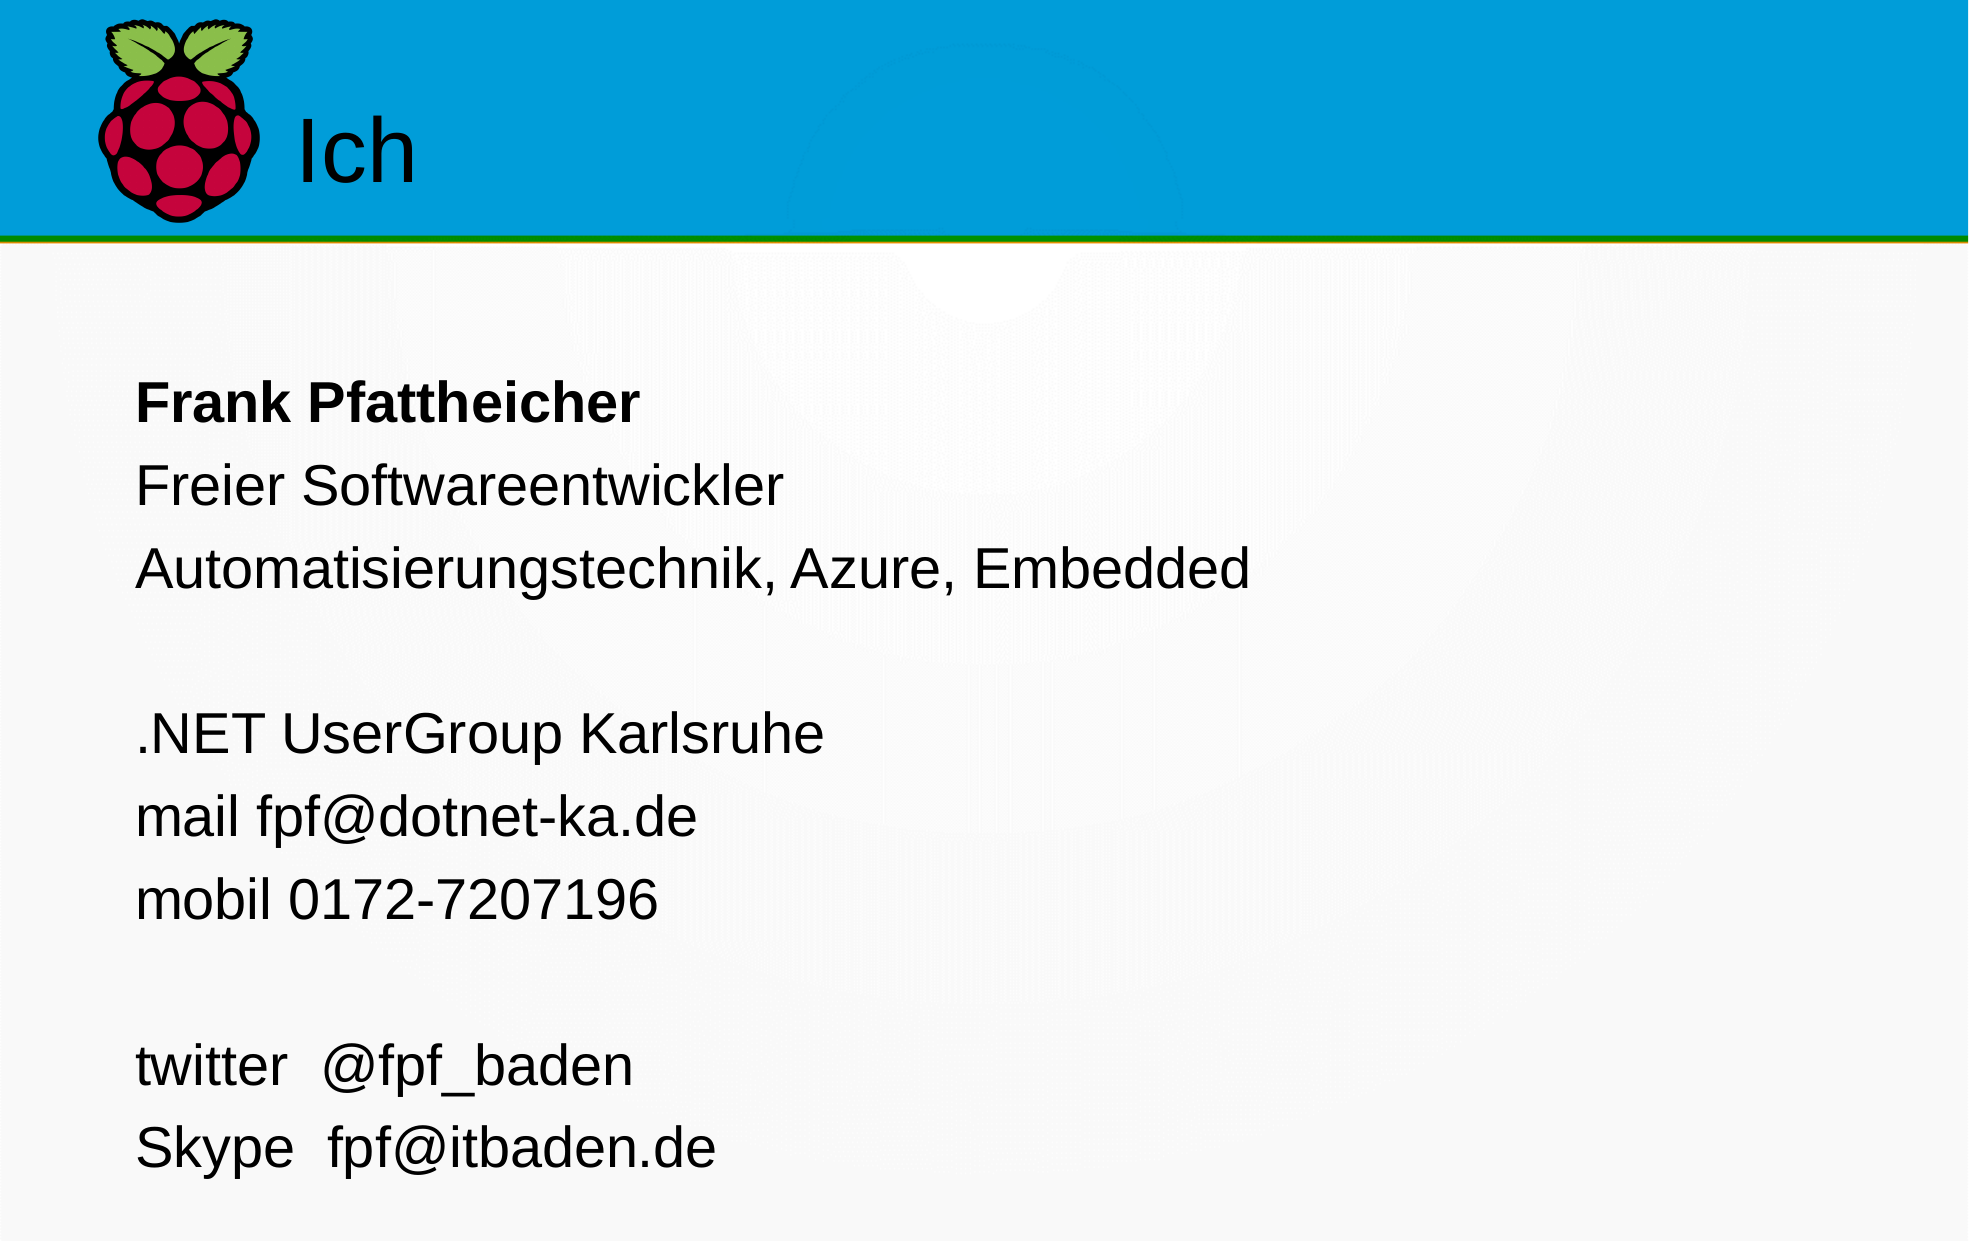

Ich
Frank Pfattheicher
Freier Softwareentwickler
Automatisierungstechnik, Azure, Embedded

.NET UserGroup Karlsruhe
mail fpf@dotnet-ka.de
mobil 0172-7207196

twitter  @fpf_baden
Skype  fpf@itbaden.de